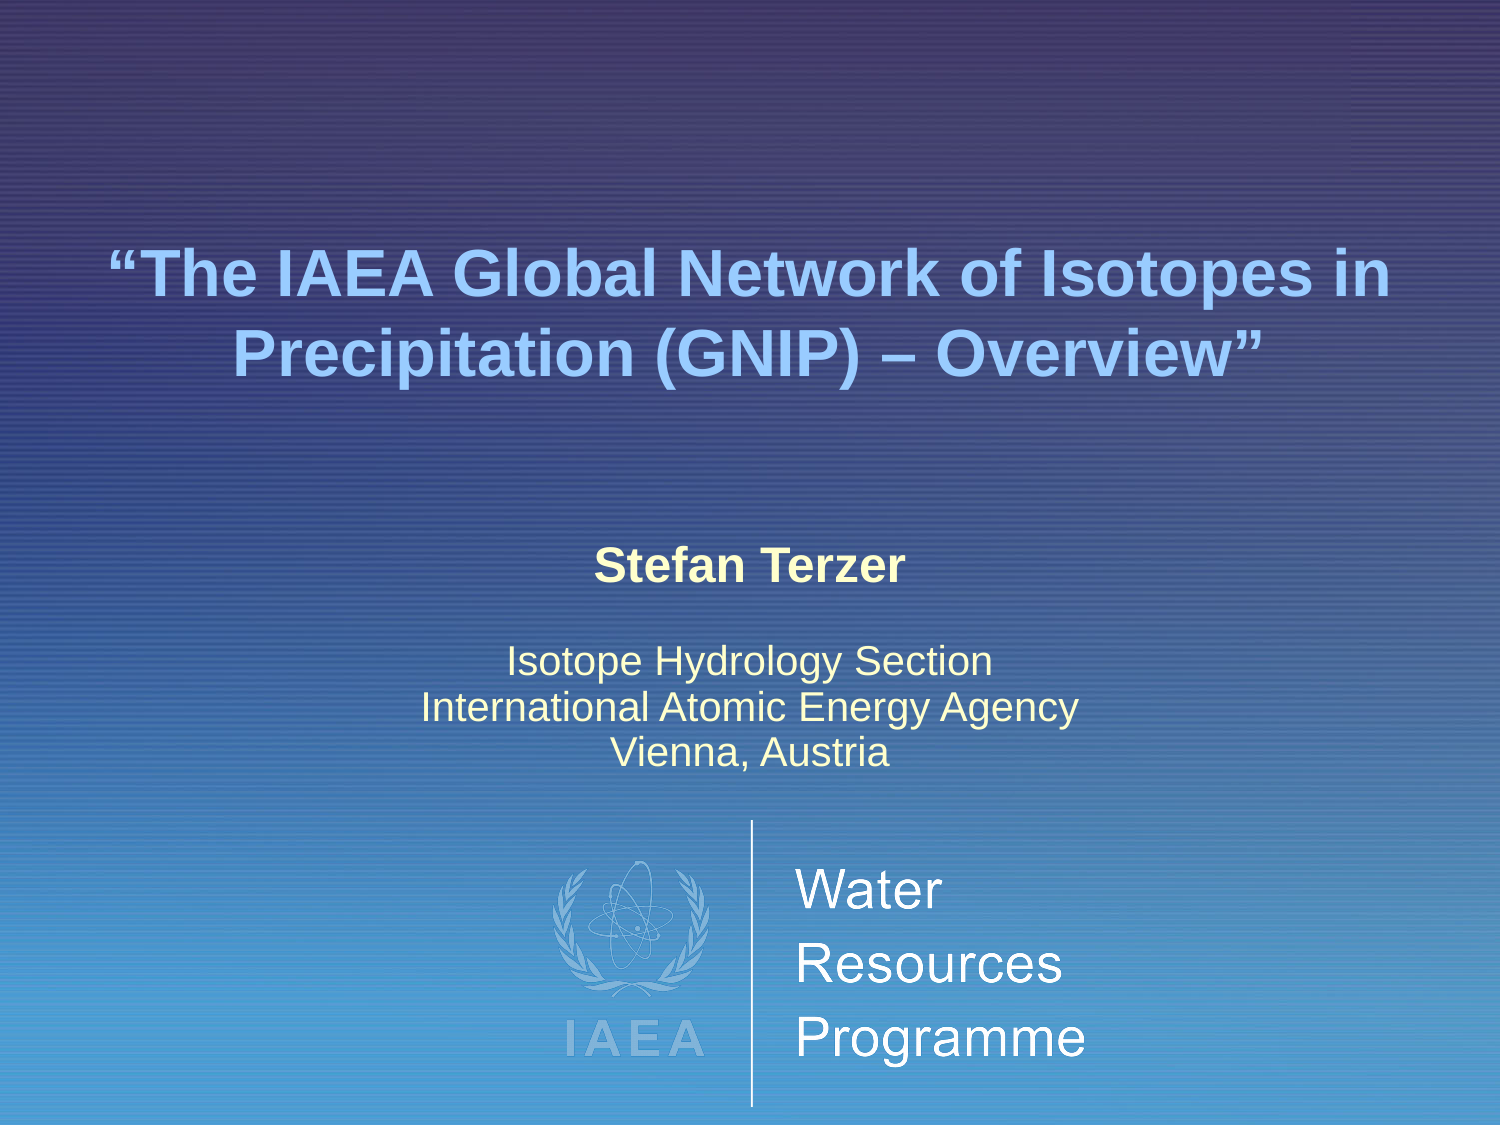

# “The IAEA Global Network of Isotopes in Precipitation (GNIP) – Overview”

Stefan Terzer

Isotope Hydrology Section
International Atomic Energy Agency
Vienna, Austria